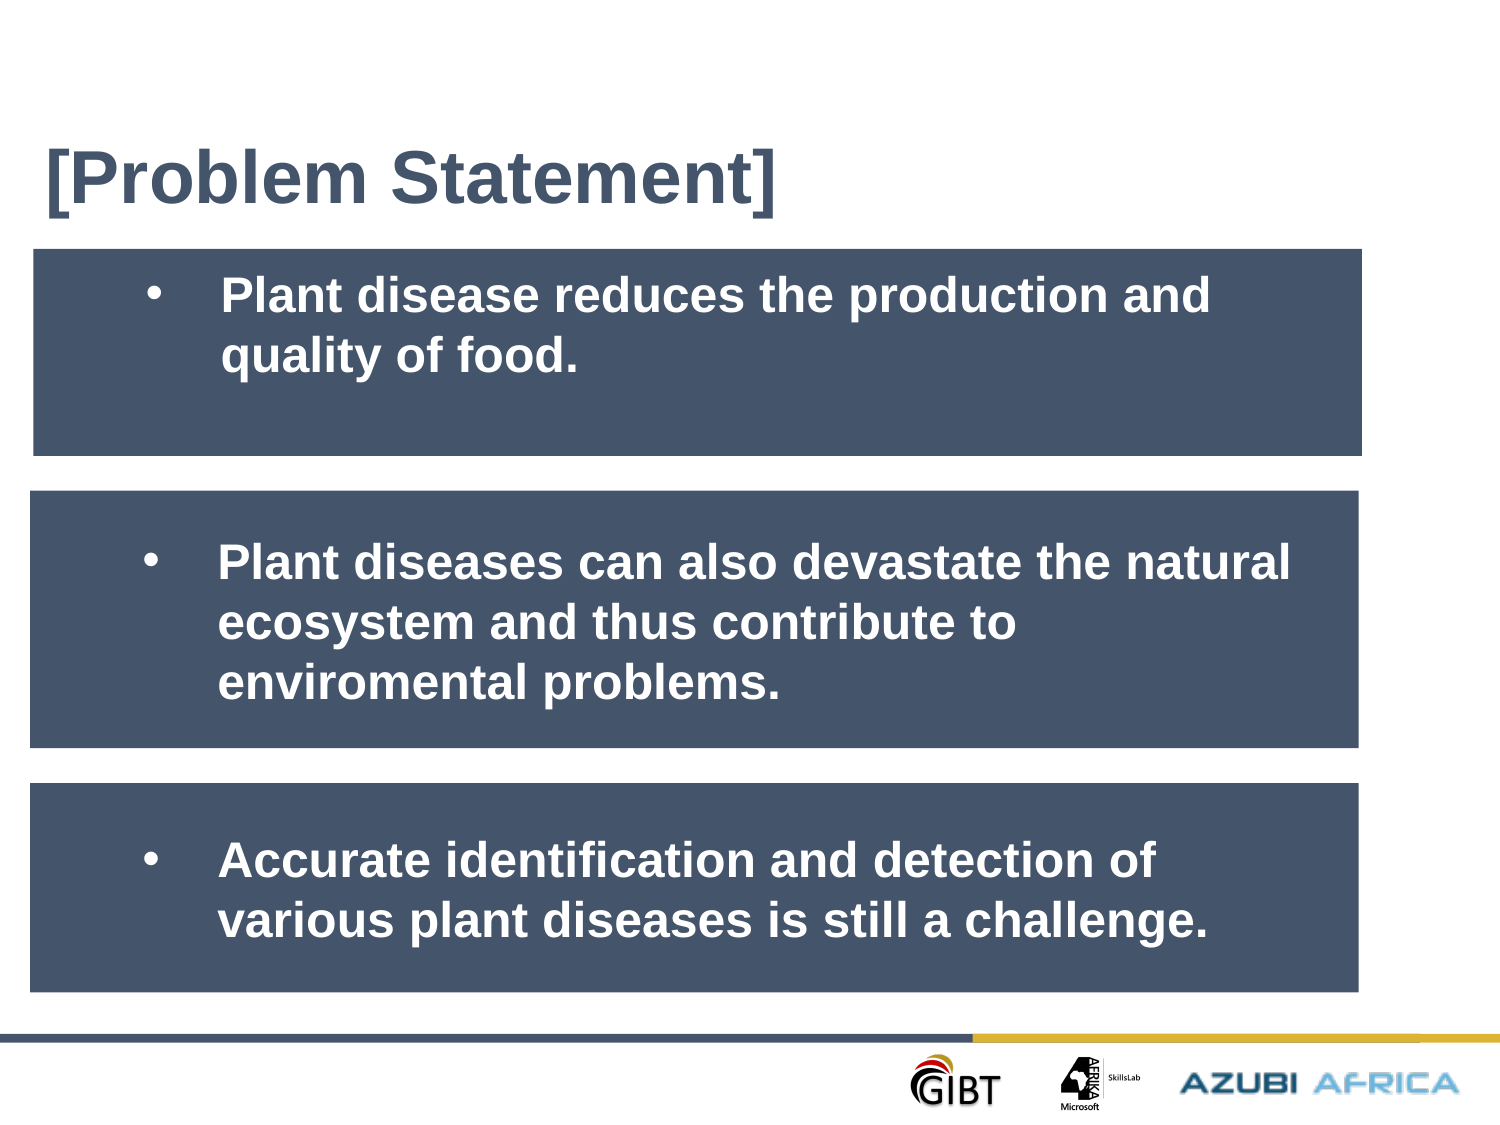

[Problem Statement]

Plant disease reduces the production and quality of food.

Plant diseases can also devastate the natural ecosystem and thus contribute to enviromental problems.
Accurate identification and detection of various plant diseases is still a challenge.